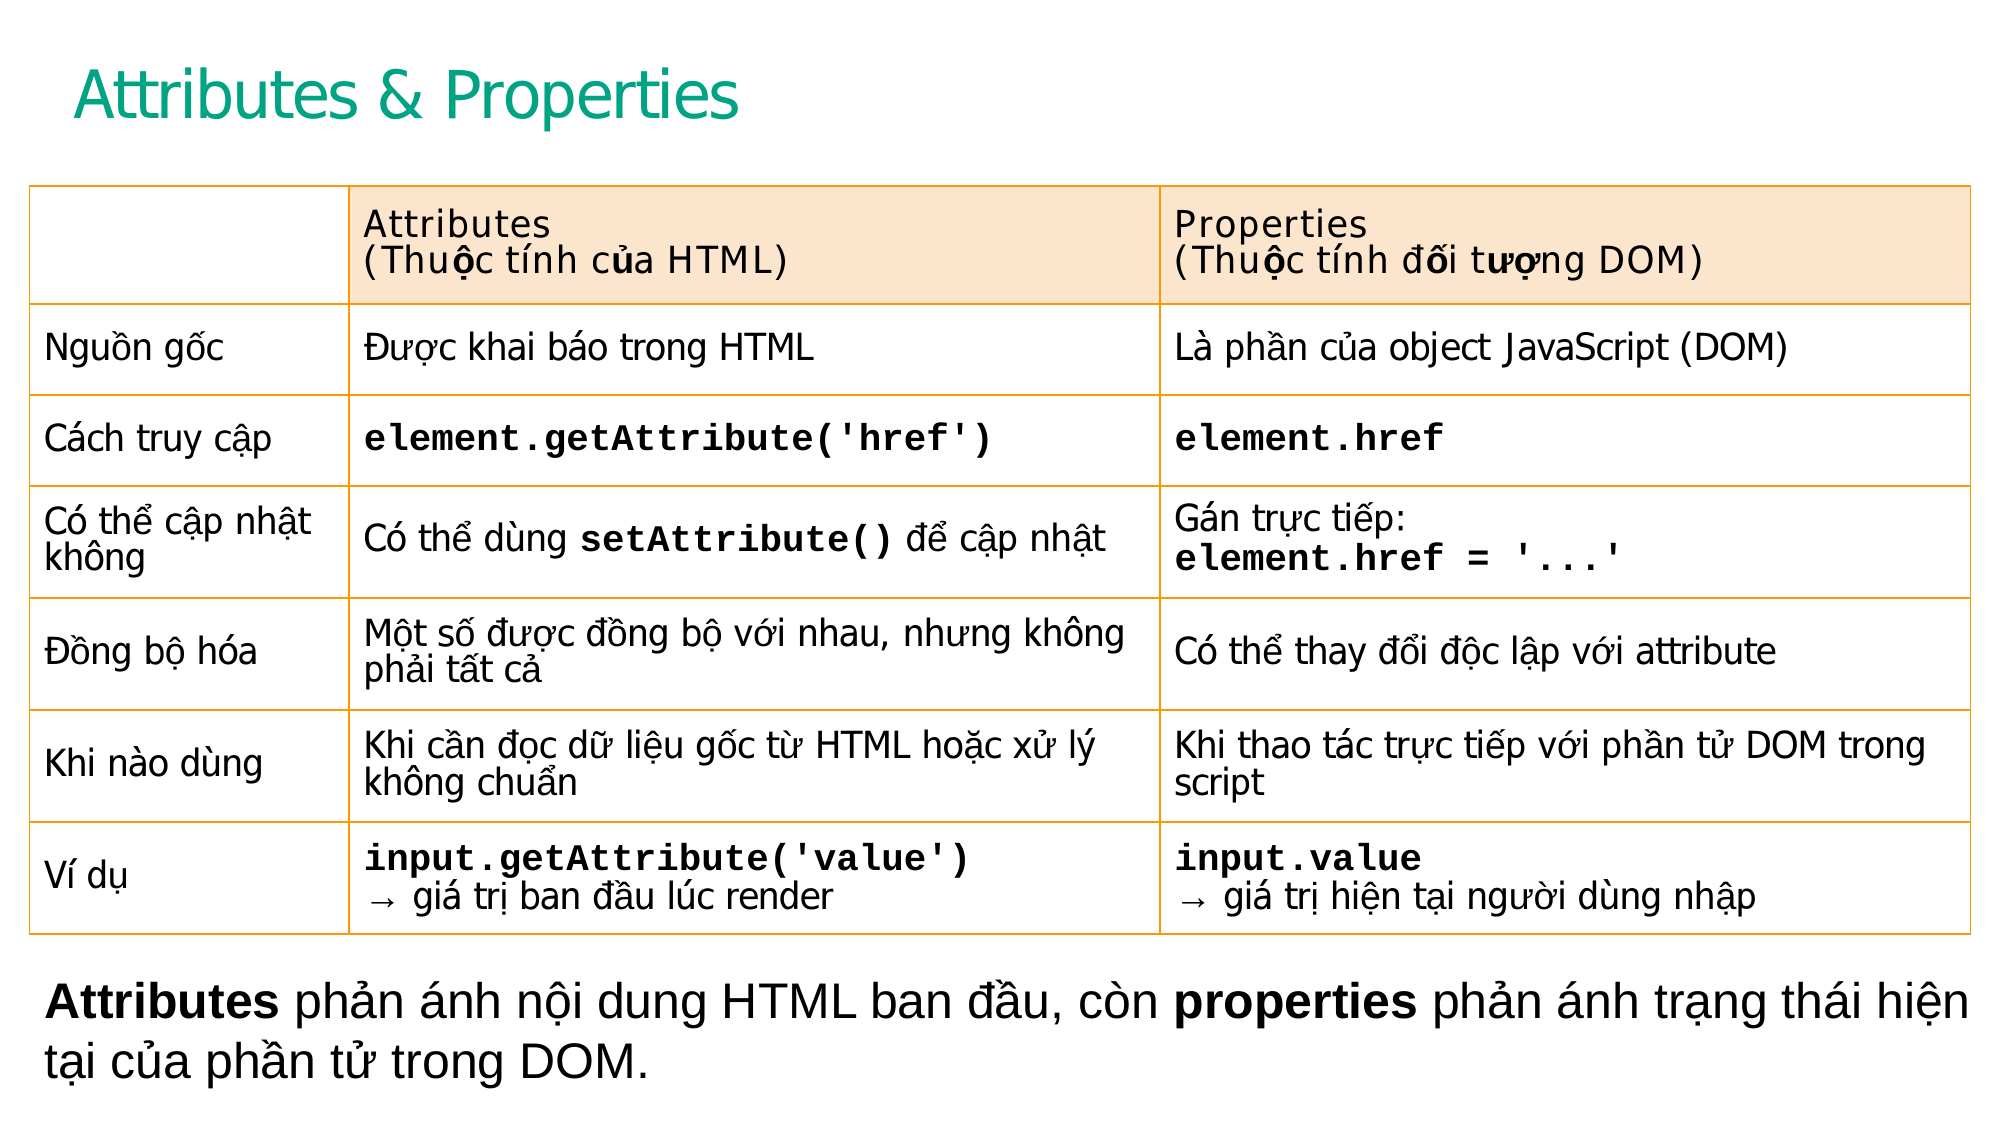

# Attributes & Properties
|  | Attributes (Thuộc tính của HTML) | Properties (Thuộc tính đối tượng DOM) |
| --- | --- | --- |
| Nguồn gốc | Được khai báo trong HTML | Là phần của object JavaScript (DOM) |
| Cách truy cập | element.getAttribute('href') | element.href |
| Có thể cập nhật không | Có thể dùng setAttribute() để cập nhật | Gán trực tiếp: element.href = '...' |
| Đồng bộ hóa | Một số được đồng bộ với nhau, nhưng không phải tất cả | Có thể thay đổi độc lập với attribute |
| Khi nào dùng | Khi cần đọc dữ liệu gốc từ HTML hoặc xử lý không chuẩn | Khi thao tác trực tiếp với phần tử DOM trong script |
| Ví dụ | input.getAttribute('value') → giá trị ban đầu lúc render | input.value → giá trị hiện tại người dùng nhập |
Attributes phản ánh nội dung HTML ban đầu, còn properties phản ánh trạng thái hiện tại của phần tử trong DOM.